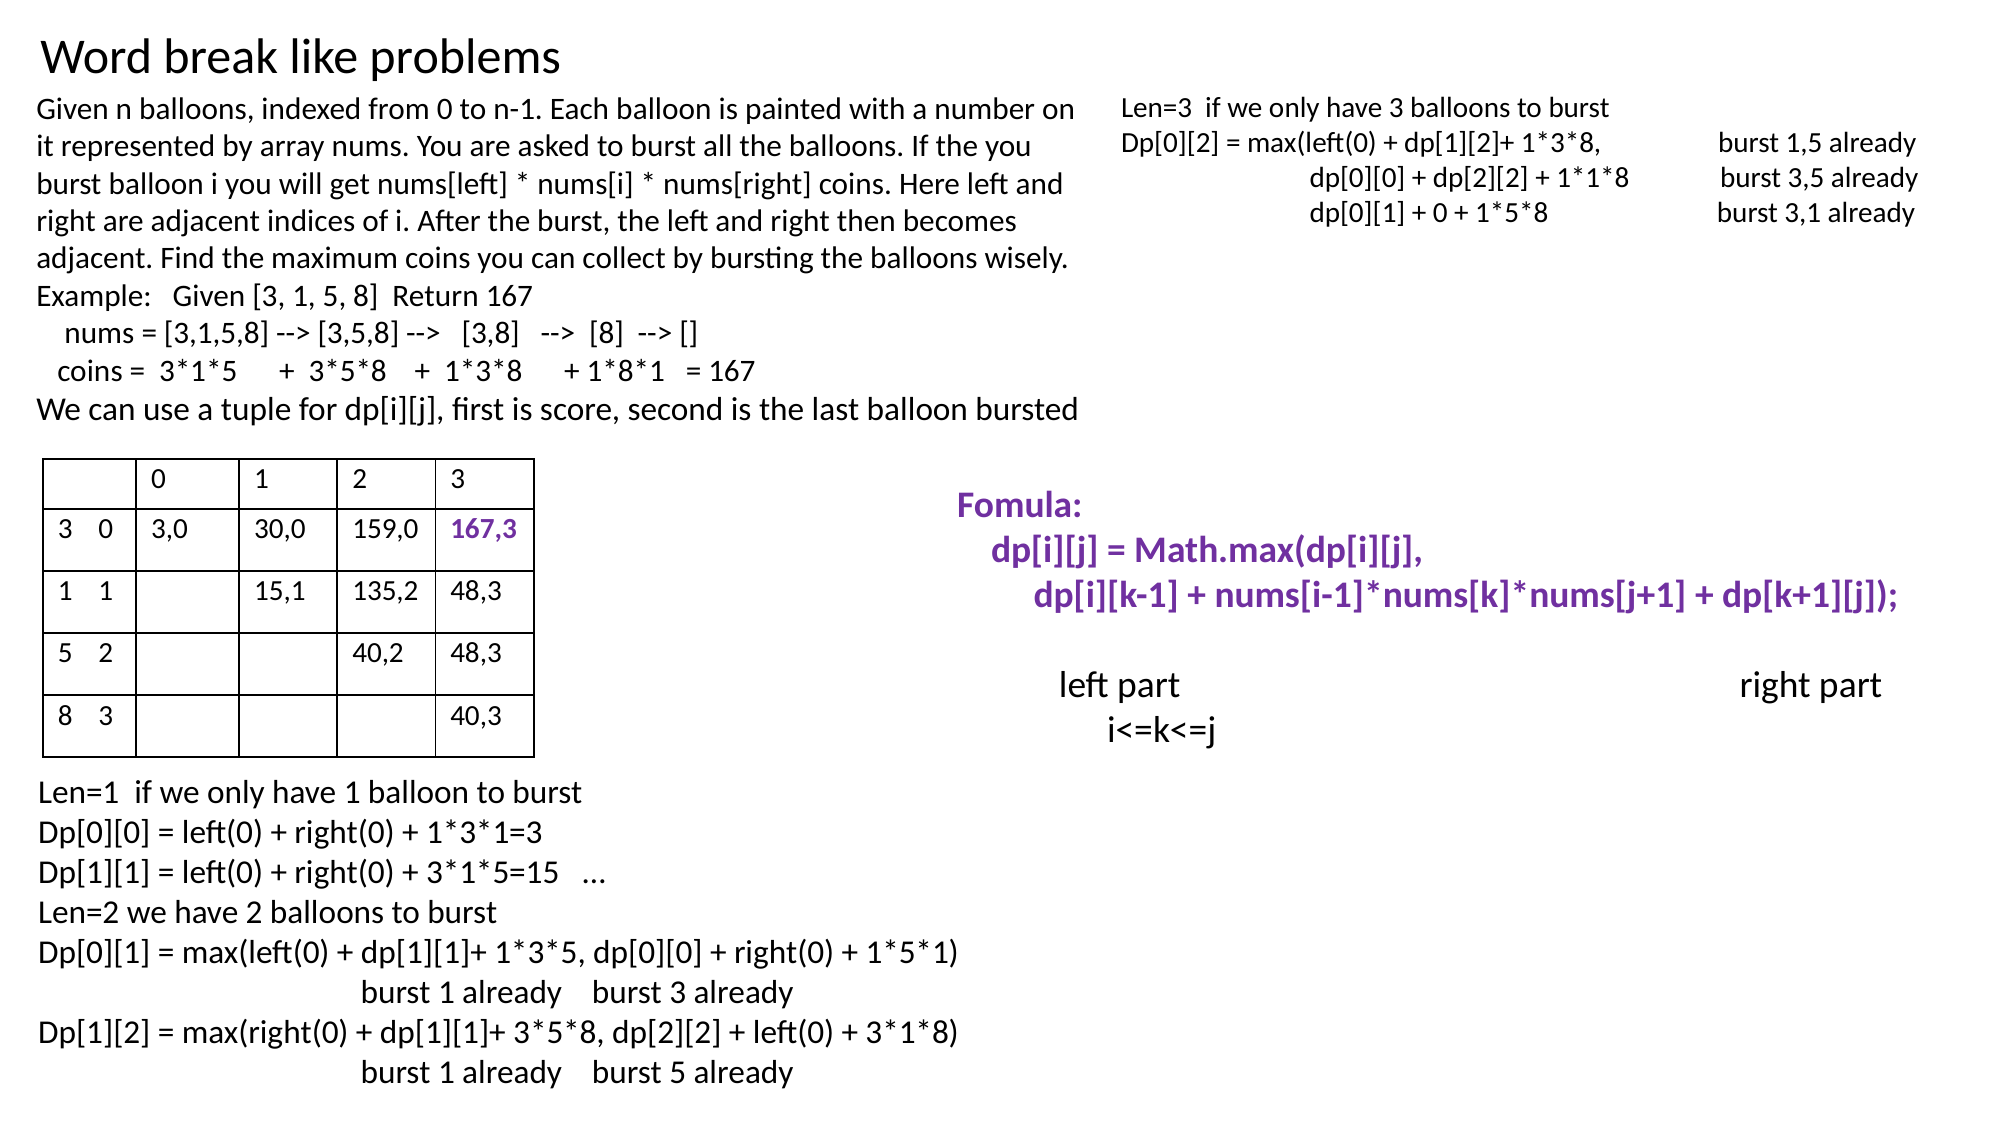

# Word break like problems
Given n balloons, indexed from 0 to n-1. Each balloon is painted with a number on it represented by array nums. You are asked to burst all the balloons. If the you burst balloon i you will get nums[left] * nums[i] * nums[right] coins. Here left and right are adjacent indices of i. After the burst, the left and right then becomes adjacent. Find the maximum coins you can collect by bursting the balloons wisely.
Example:   Given [3, 1, 5, 8]  Return 167
    nums = [3,1,5,8] --> [3,5,8] -->   [3,8]   -->  [8]  --> []
   coins =  3*1*5      +  3*5*8    +  1*3*8      + 1*8*1   = 167
We can use a tuple for dp[i][j], first is score, second is the last balloon bursted
Len=3  if we only have 3 balloons to burst
Dp[0][2] = max(left(0) + dp[1][2]+ 1*3*8,                  burst 1,5 already
                             dp[0][0] + dp[2][2] + 1*1*8              burst 3,5 already
                             dp[0][1] + 0 + 1*5*8                          burst 3,1 already

|  | 0 | 1 | 2 | 3 |
| --- | --- | --- | --- | --- |
| 3 0 | 3,0 | 30,0 | 159,0 | 167,3 |
| 1 1 |  | 15,1 | 135,2 | 48,3 |
| 5 2 |  |  | 40,2 | 48,3 |
| 8 3 |  |  |  | 40,3 |
Fomula:
    dp[i][j] = Math.max(dp[i][j],
         dp[i][k-1] + nums[i-1]*nums[k]*nums[j+1] + dp[k+1][j]);
            left part                                                                  right part
         	i<=k<=j

Len=1  if we only have 1 balloon to burst
Dp[0][0] = left(0) + right(0) + 1*3*1=3
Dp[1][1] = left(0) + right(0) + 3*1*5=15   …
Len=2 we have 2 balloons to burst
Dp[0][1] = max(left(0) + dp[1][1]+ 1*3*5, dp[0][0] + right(0) + 1*5*1)
                                           burst 1 already    burst 3 already
Dp[1][2] = max(right(0) + dp[1][1]+ 3*5*8, dp[2][2] + left(0) + 3*1*8)
		   burst 1 already    burst 5 already